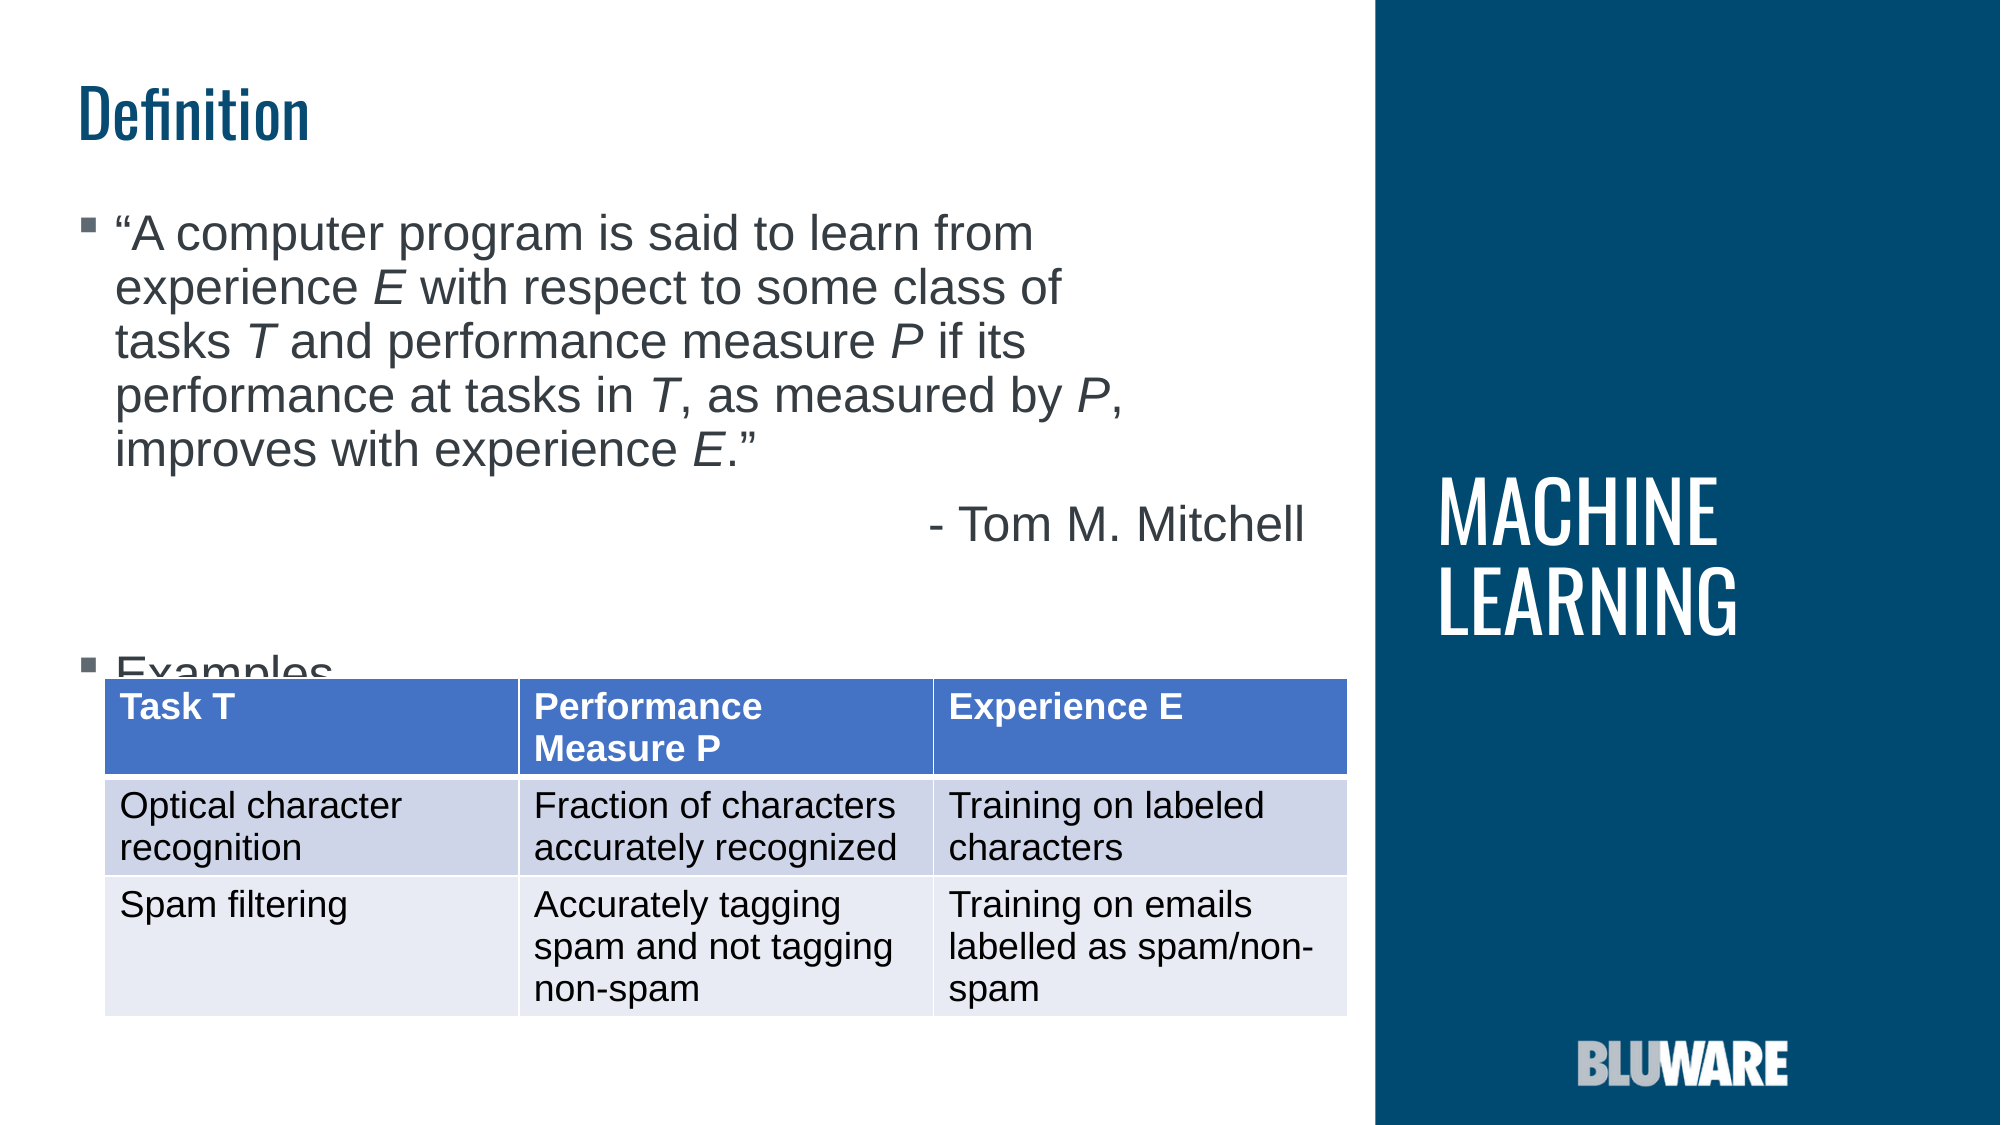

# MACHINE LEARNING
Definition
“A computer program is said to learn from experience E with respect to some class of tasks T and performance measure P if its performance at tasks in T, as measured by P, improves with experience E.”
- Tom M. Mitchell

Examples

| Task T | Performance Measure P | Experience E |
| --- | --- | --- |
| Optical character recognition | Fraction of characters accurately recognized | Training on labeled characters |
| Spam filtering | Accurately tagging spam and not tagging non-spam | Training on emails labelled as spam/non-spam |